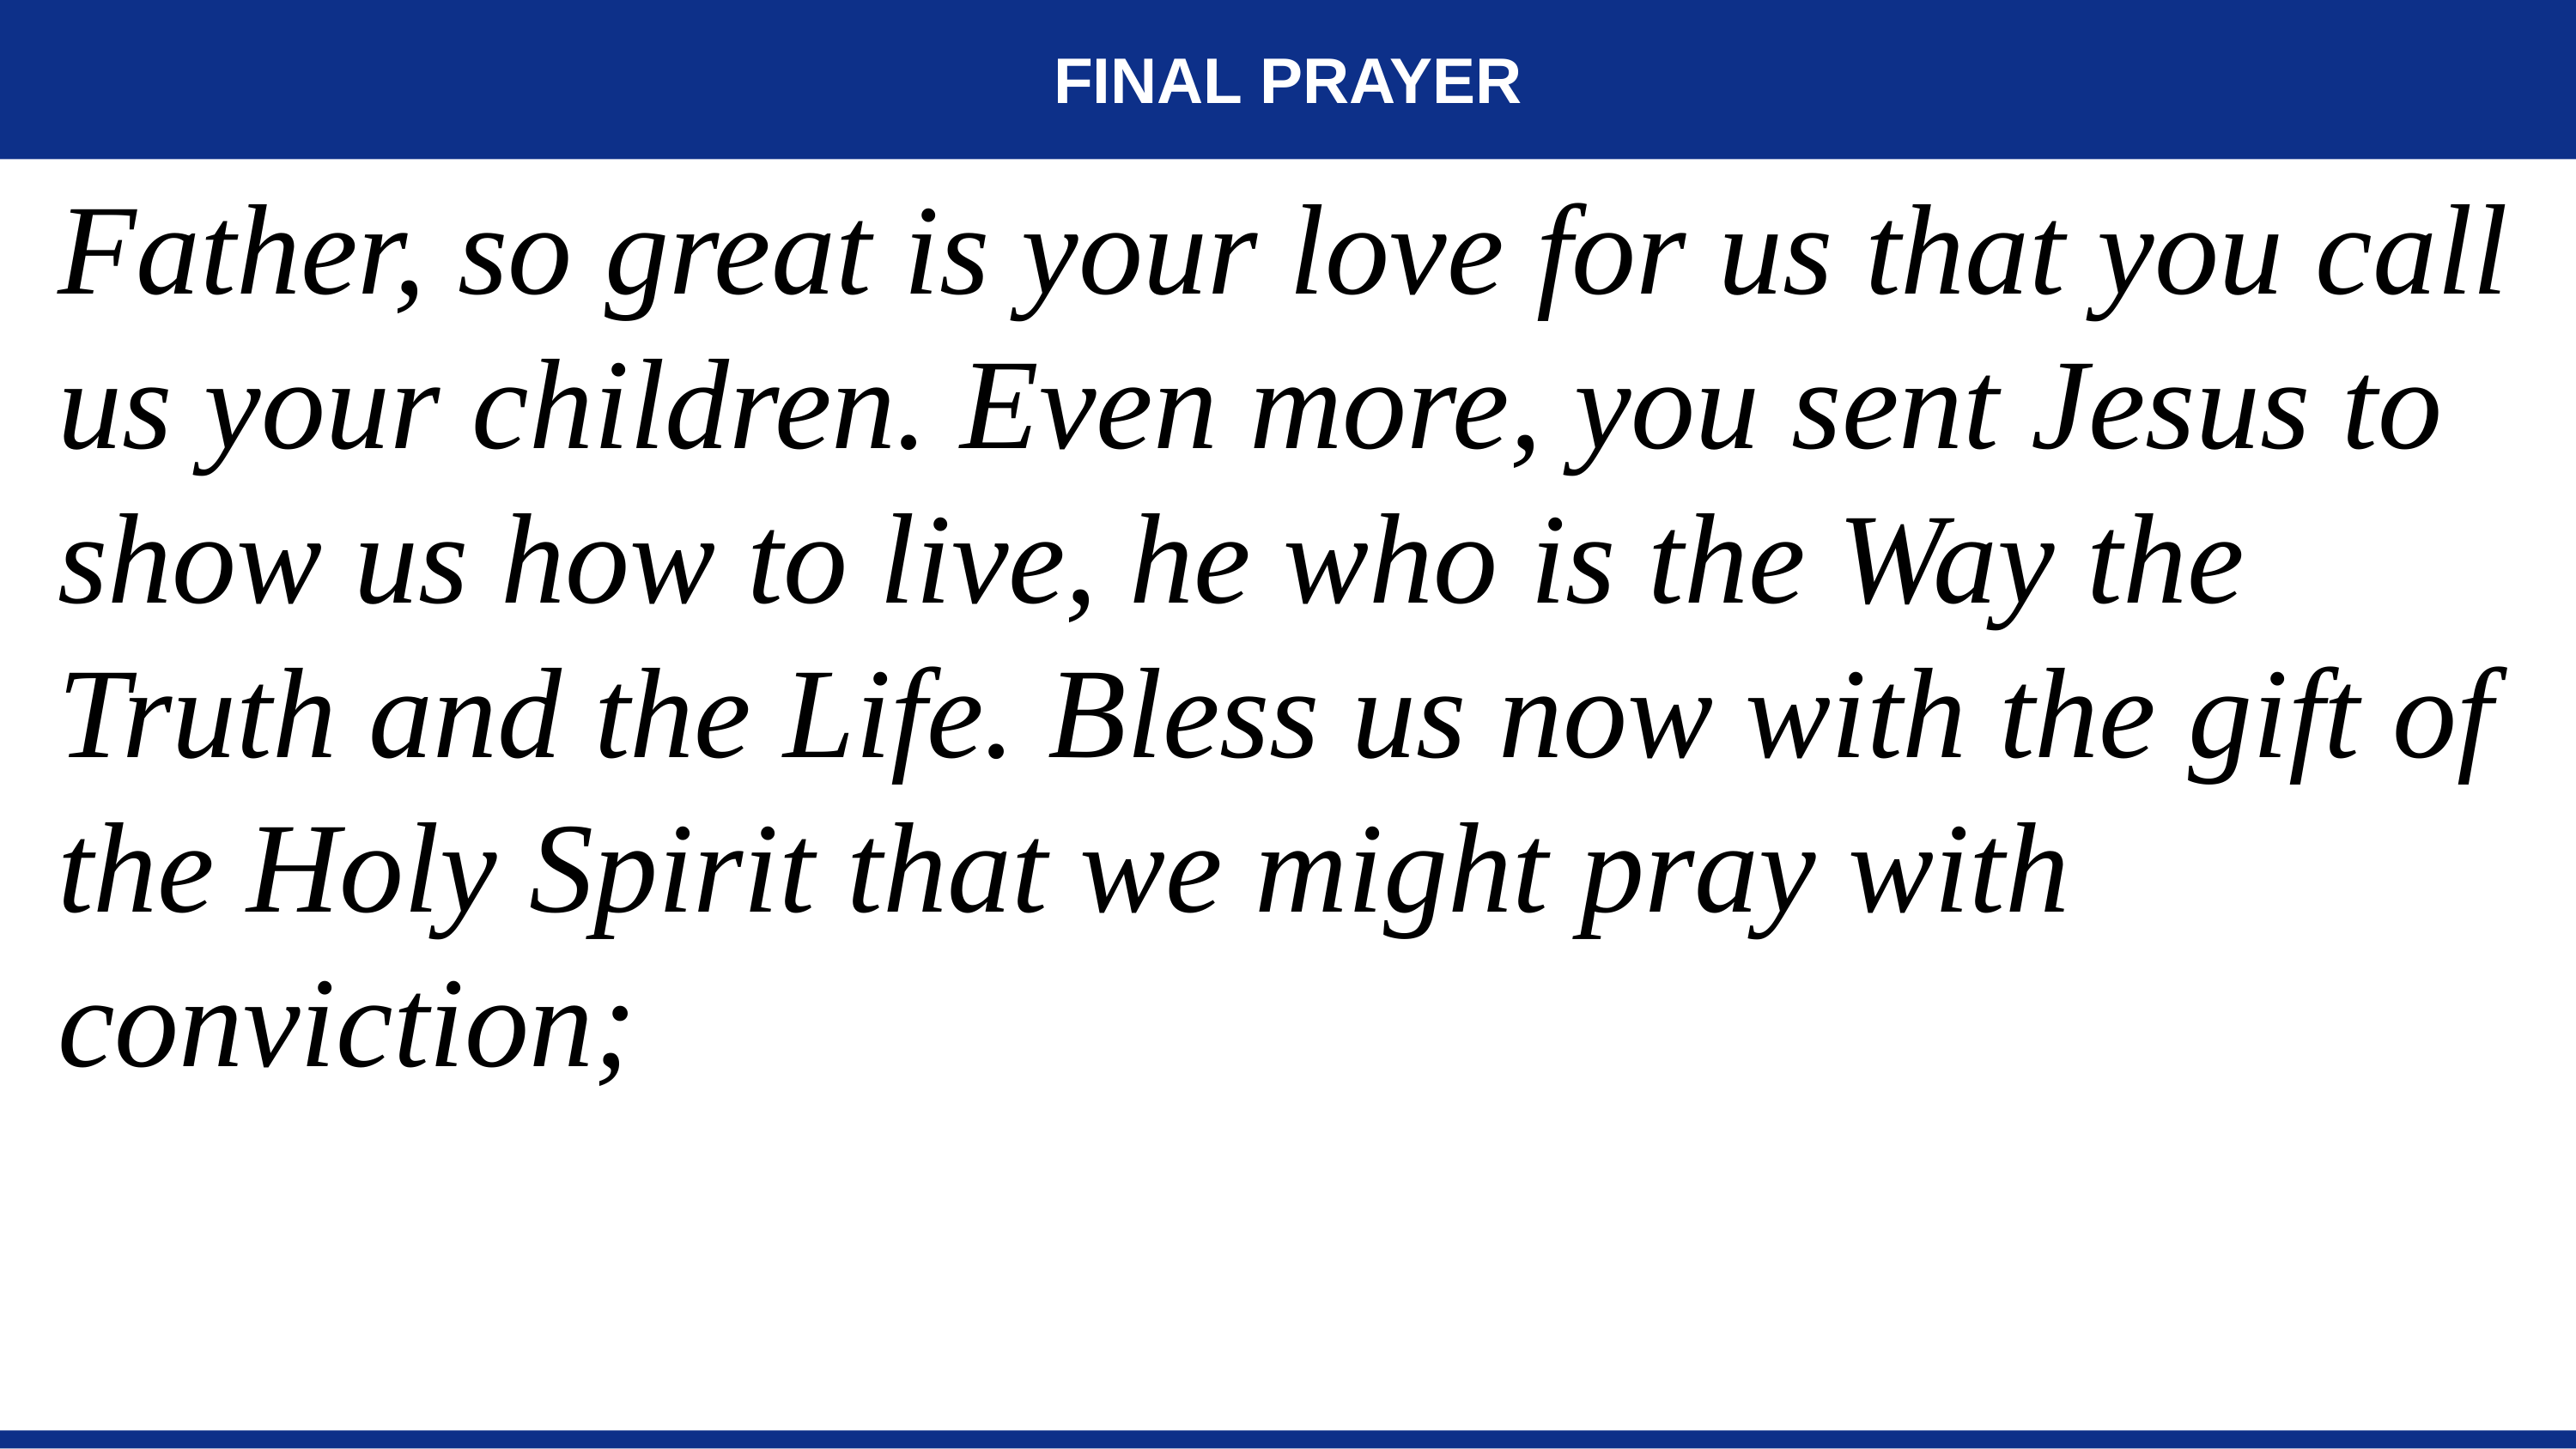

# Final Prayer
Father, so great is your love for us that you call us your children. Even more, you sent Jesus to show us how to live, he who is the Way the Truth and the Life. Bless us now with the gift of the Holy Spirit that we might pray with conviction;